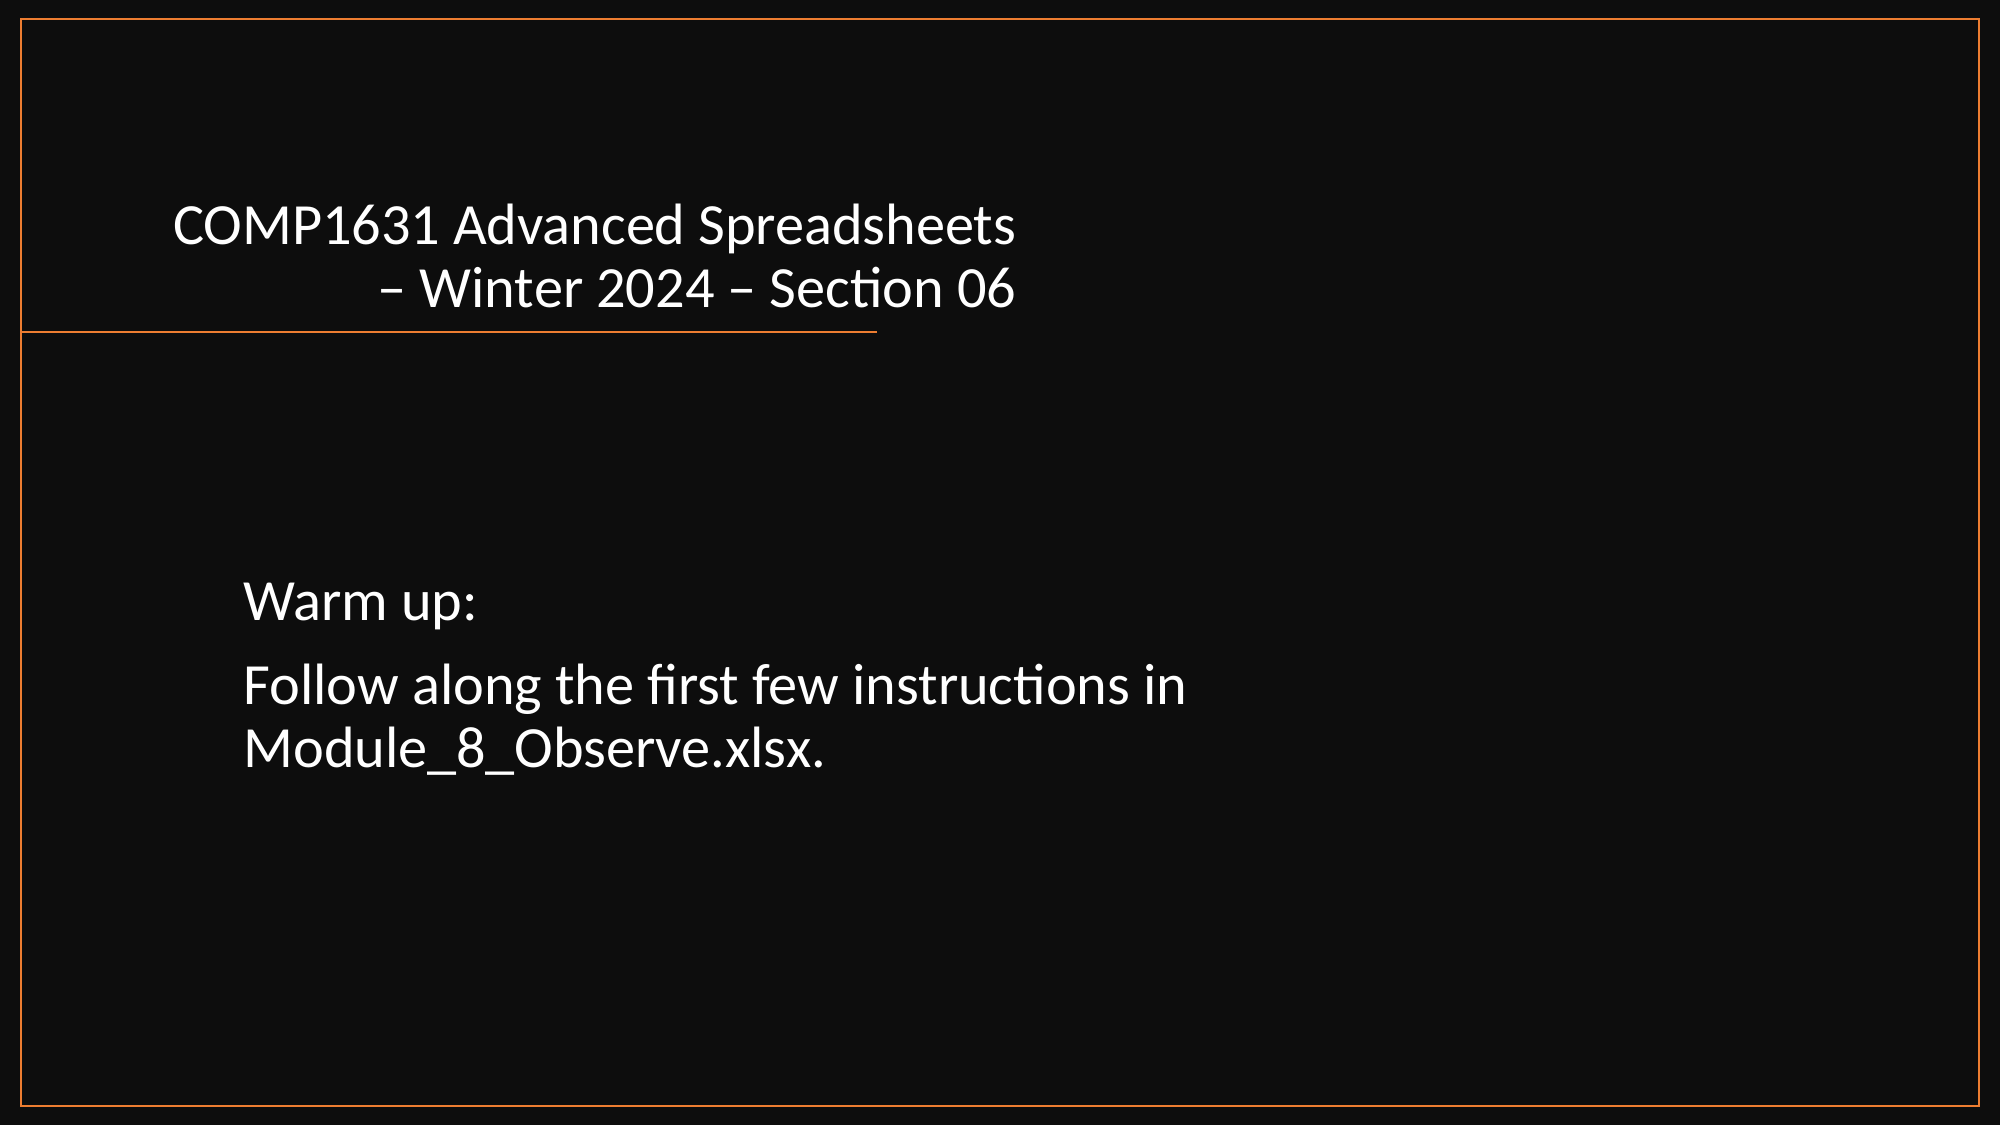

# COMP1631 Advanced Spreadsheets – Winter 2024 – Section 06
Warm up:
Follow along the first few instructions in Module_8_Observe.xlsx.